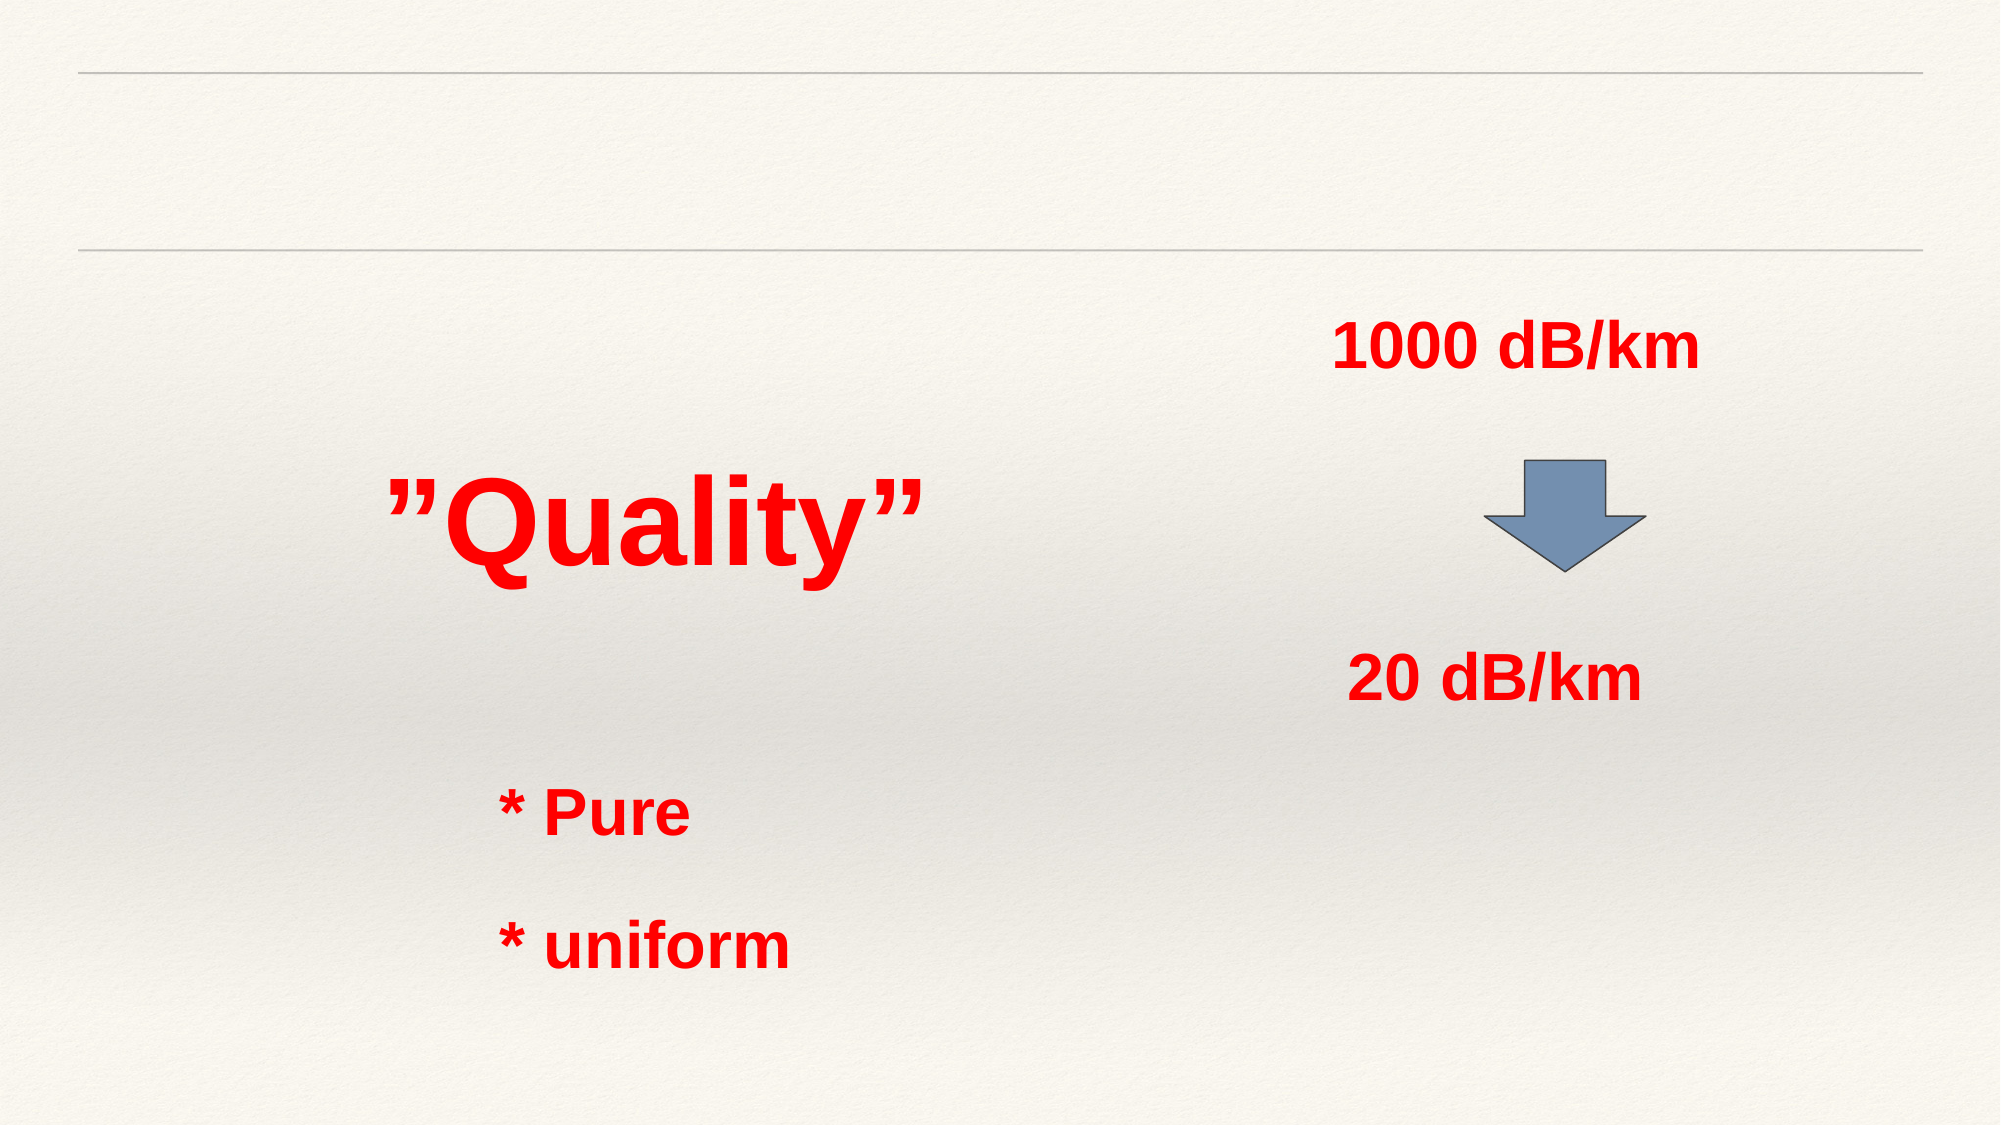

1000 dB/km
”Quality”

20 dB/km
* Pure
* uniform